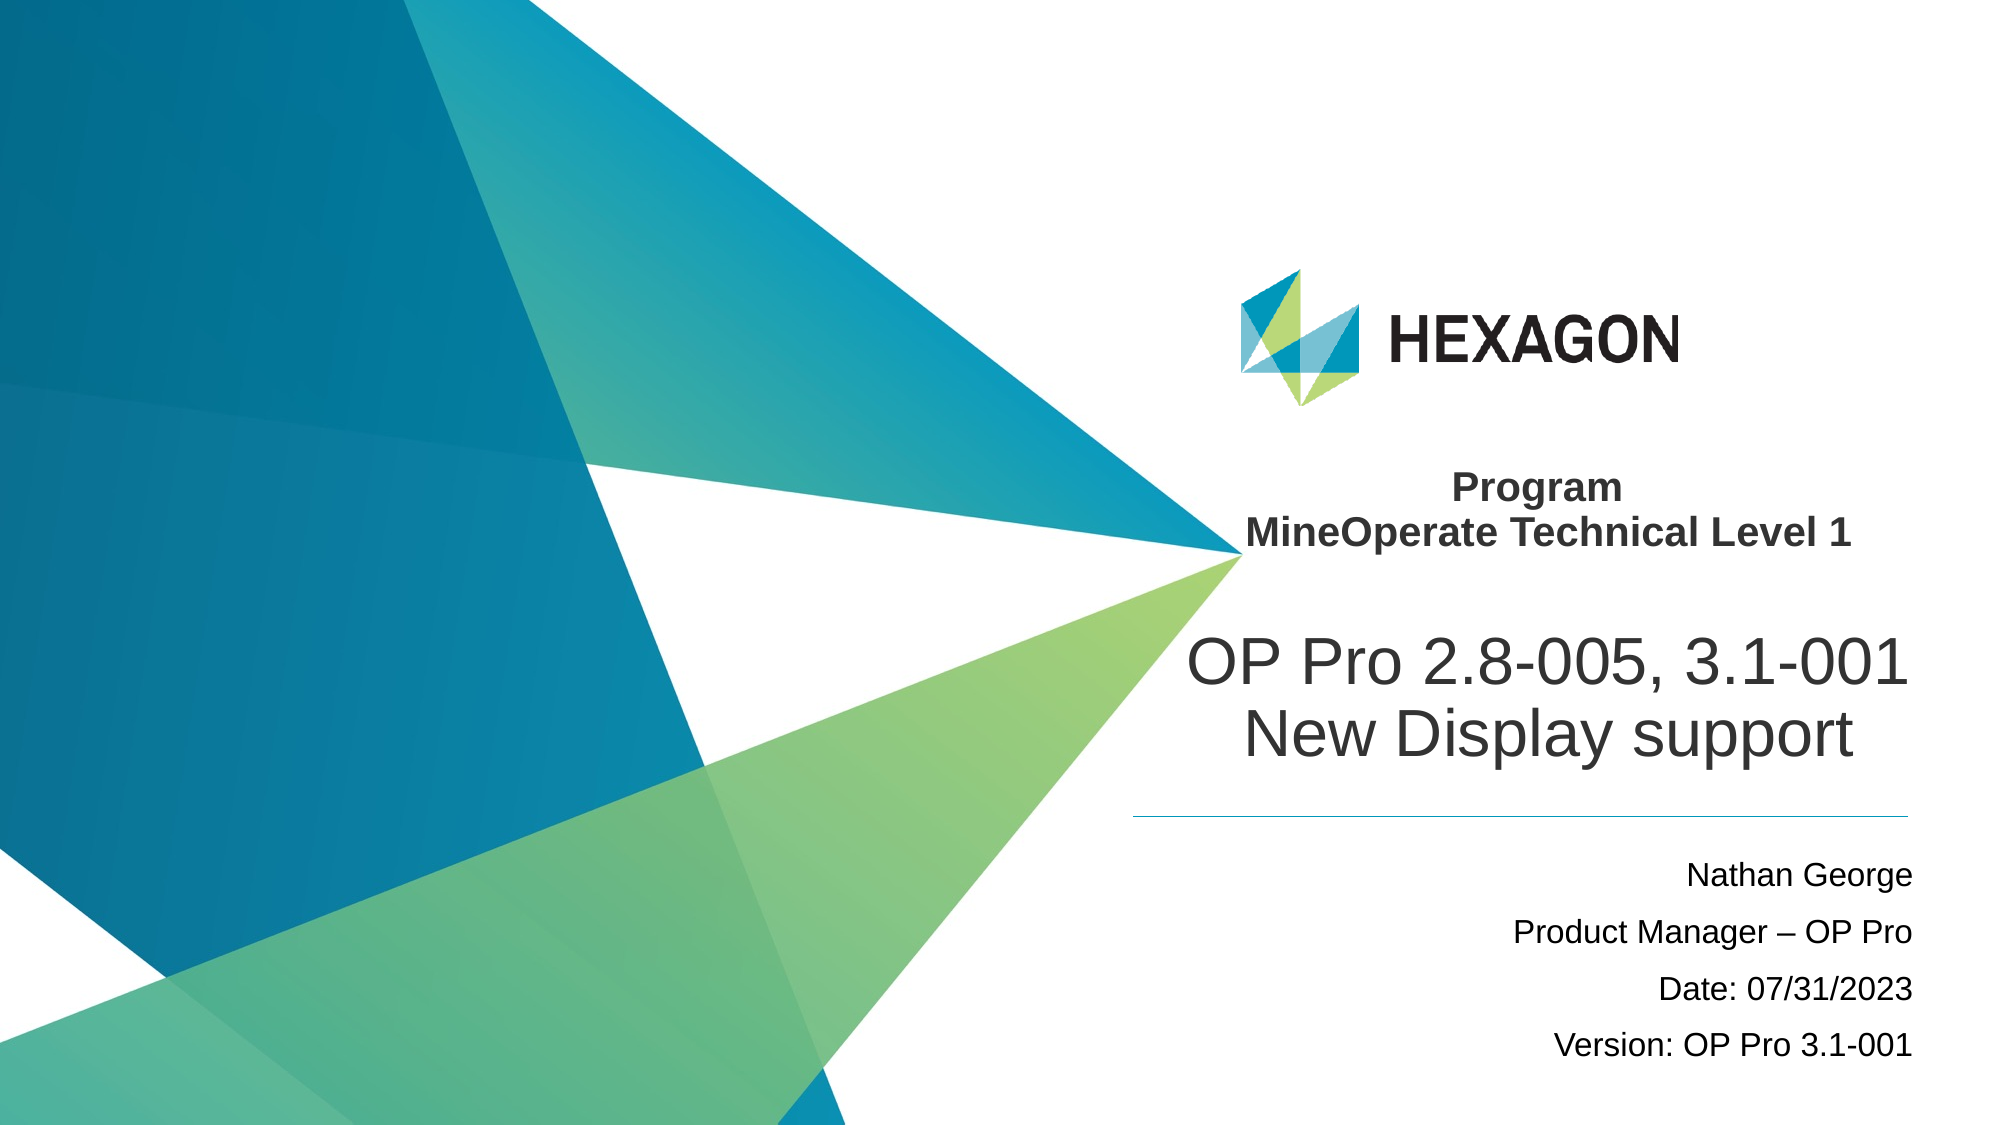

Program
MineOperate Technical Level 1

OP Pro 2.8-005, 3.1-001
New Display support
Nathan George
Product Manager – OP Pro
Date: 07/31/2023
Version: OP Pro 3.1-001